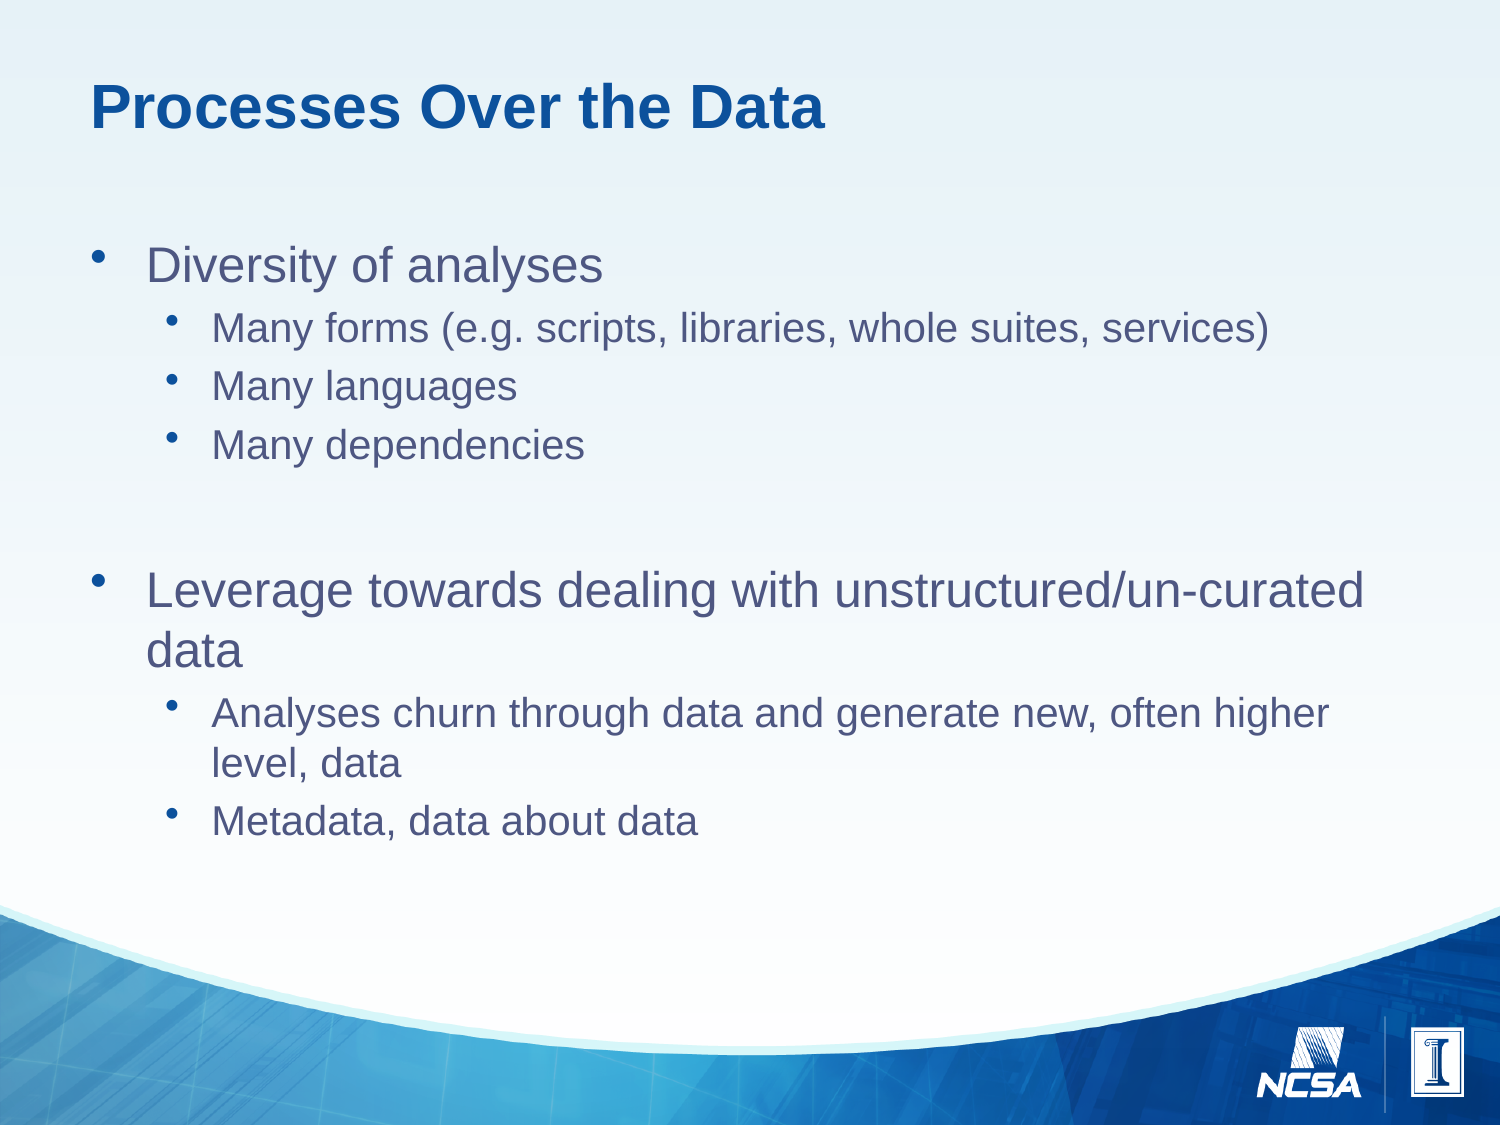

# Processes Over the Data
Diversity of analyses
Many forms (e.g. scripts, libraries, whole suites, services)
Many languages
Many dependencies

Leverage towards dealing with unstructured/un-curated data
Analyses churn through data and generate new, often higher level, data
Metadata, data about data